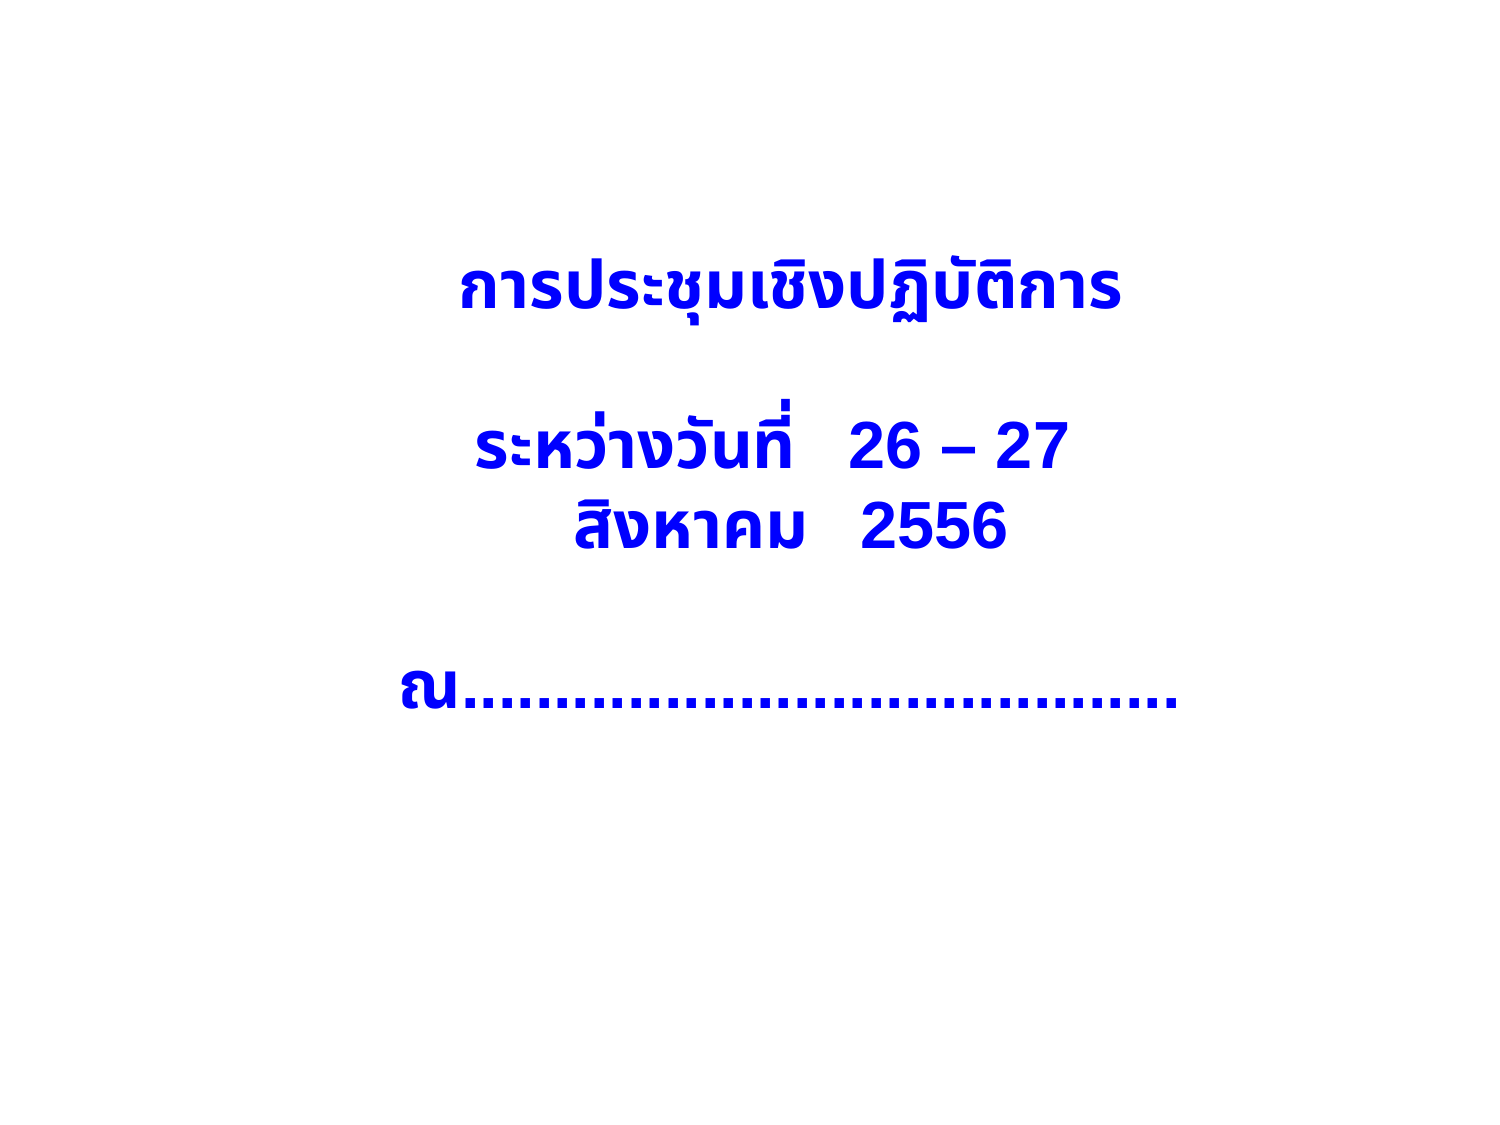

การประชุมเชิงปฏิบัติการ

ระหว่างวันที่   26 – 27   สิงหาคม   2556

ณ.......................................